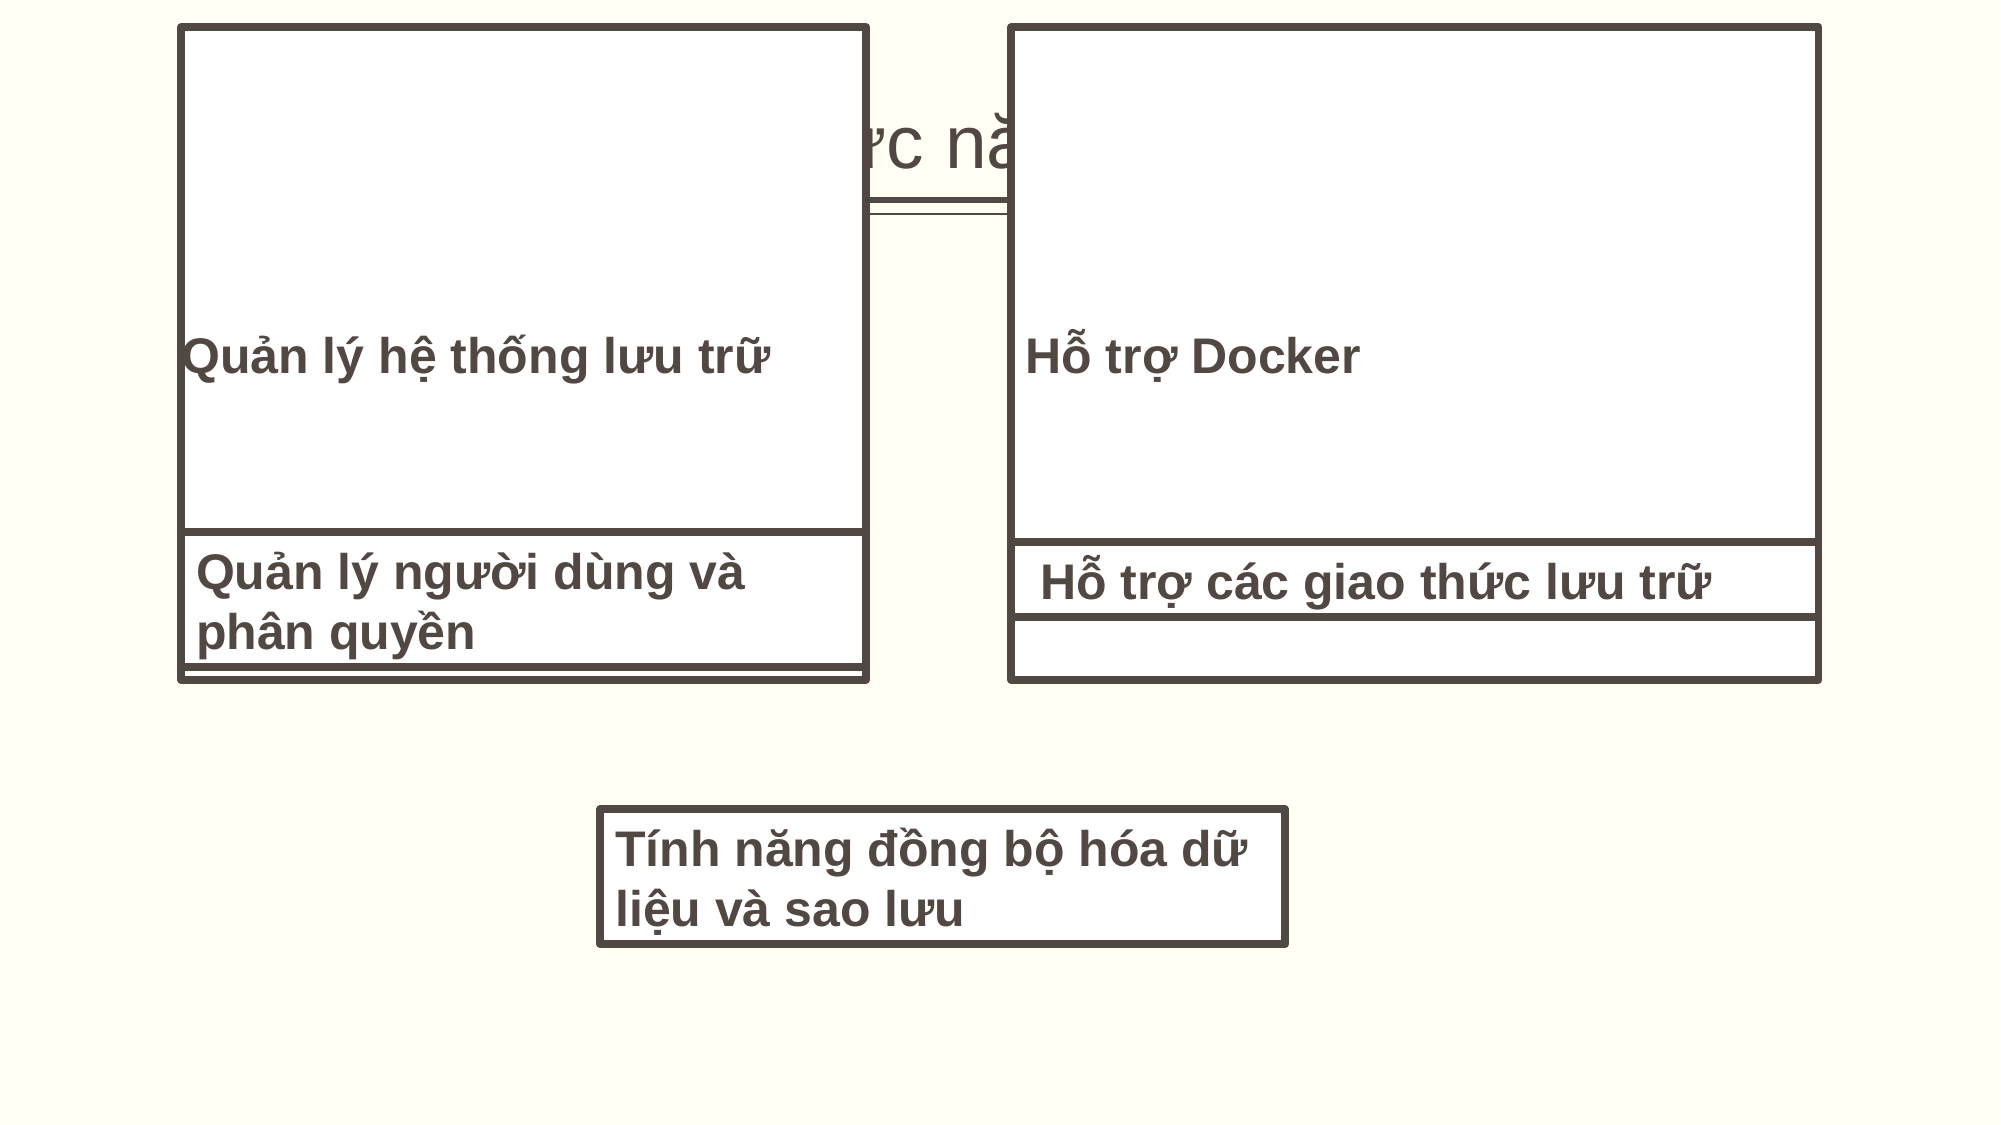

# 4. Một số chức năng của Rockstor
Quản lý hệ thống lưu trữ
 Hỗ trợ Docker
Quản lý người dùng và phân quyền
 Hỗ trợ các giao thức lưu trữ
Tính năng đồng bộ hóa dữ liệu và sao lưu